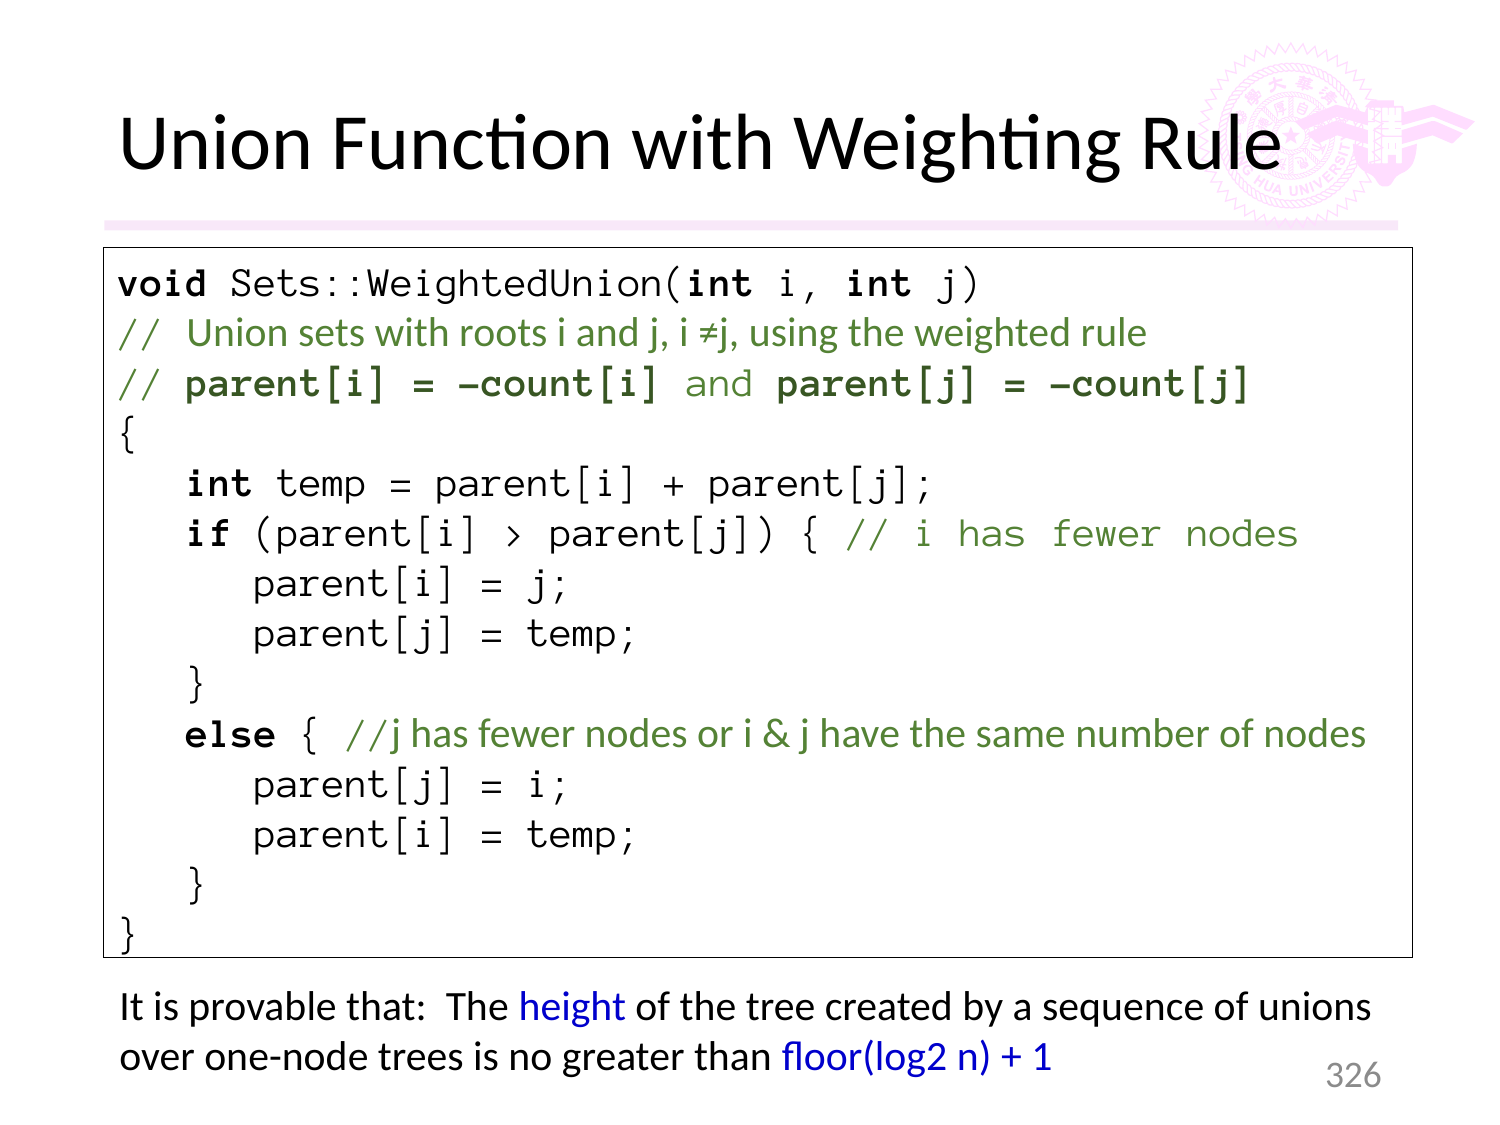

# Union Function with Weighting Rule
void Sets::WeightedUnion(int i, int j)
// Union sets with roots i and j, i ≠j, using the weighted rule
// parent[i] = -count[i] and parent[j] = -count[j]
{
   int temp = parent[i] + parent[j];
   if (parent[i] > parent[j]) { // i has fewer nodes
      parent[i] = j;
      parent[j] = temp;
   }
   else { //j has fewer nodes or i & j have the same number of nodes
      parent[j] = i;
      parent[i] = temp;
   }
}
It is provable that:  The height of the tree created by a sequence of unions
over one-node trees is no greater than floor(log2 n) + 1
326